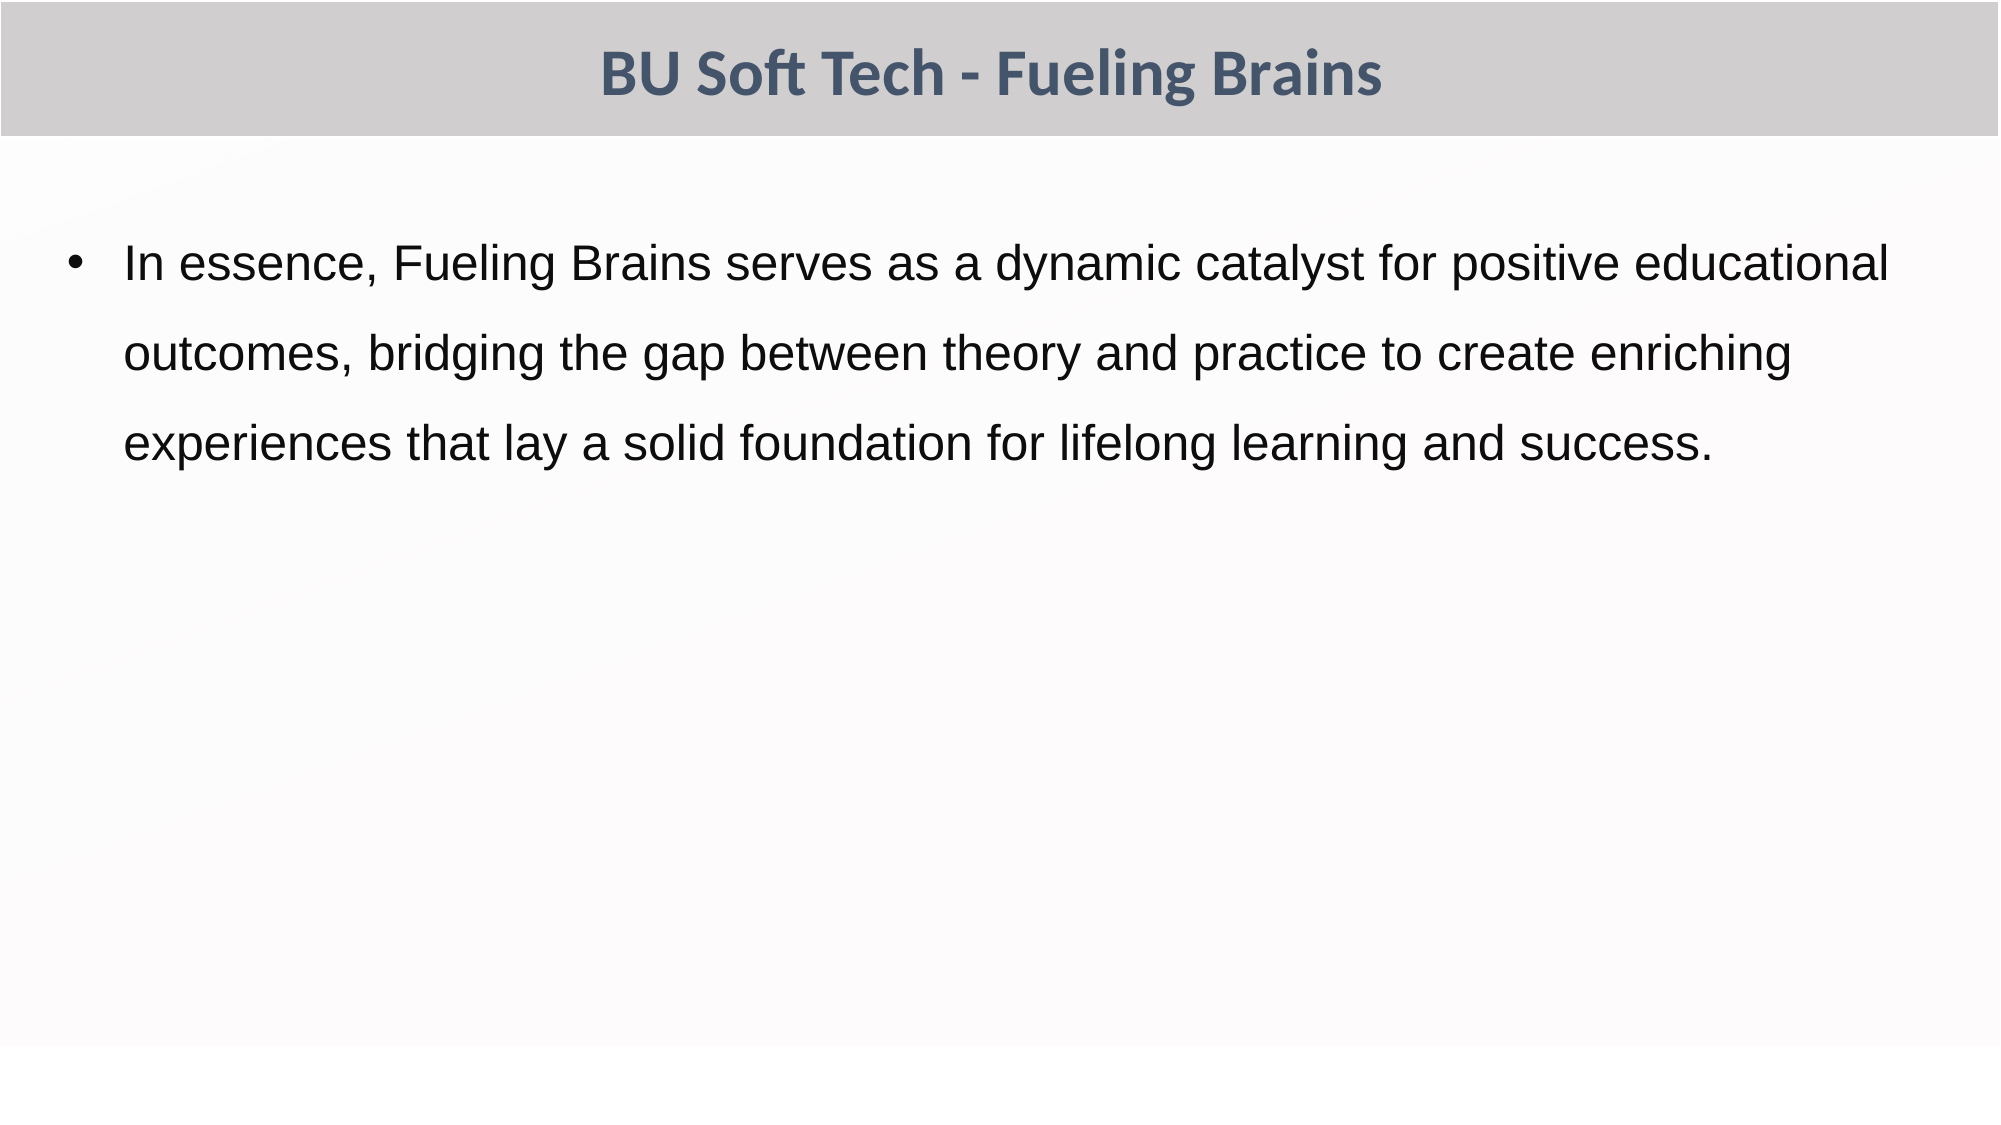

BU Soft Tech - Fueling Brains

In essence, Fueling Brains serves as a dynamic catalyst for positive educational outcomes, bridging the gap between theory and practice to create enriching experiences that lay a solid foundation for lifelong learning and success.